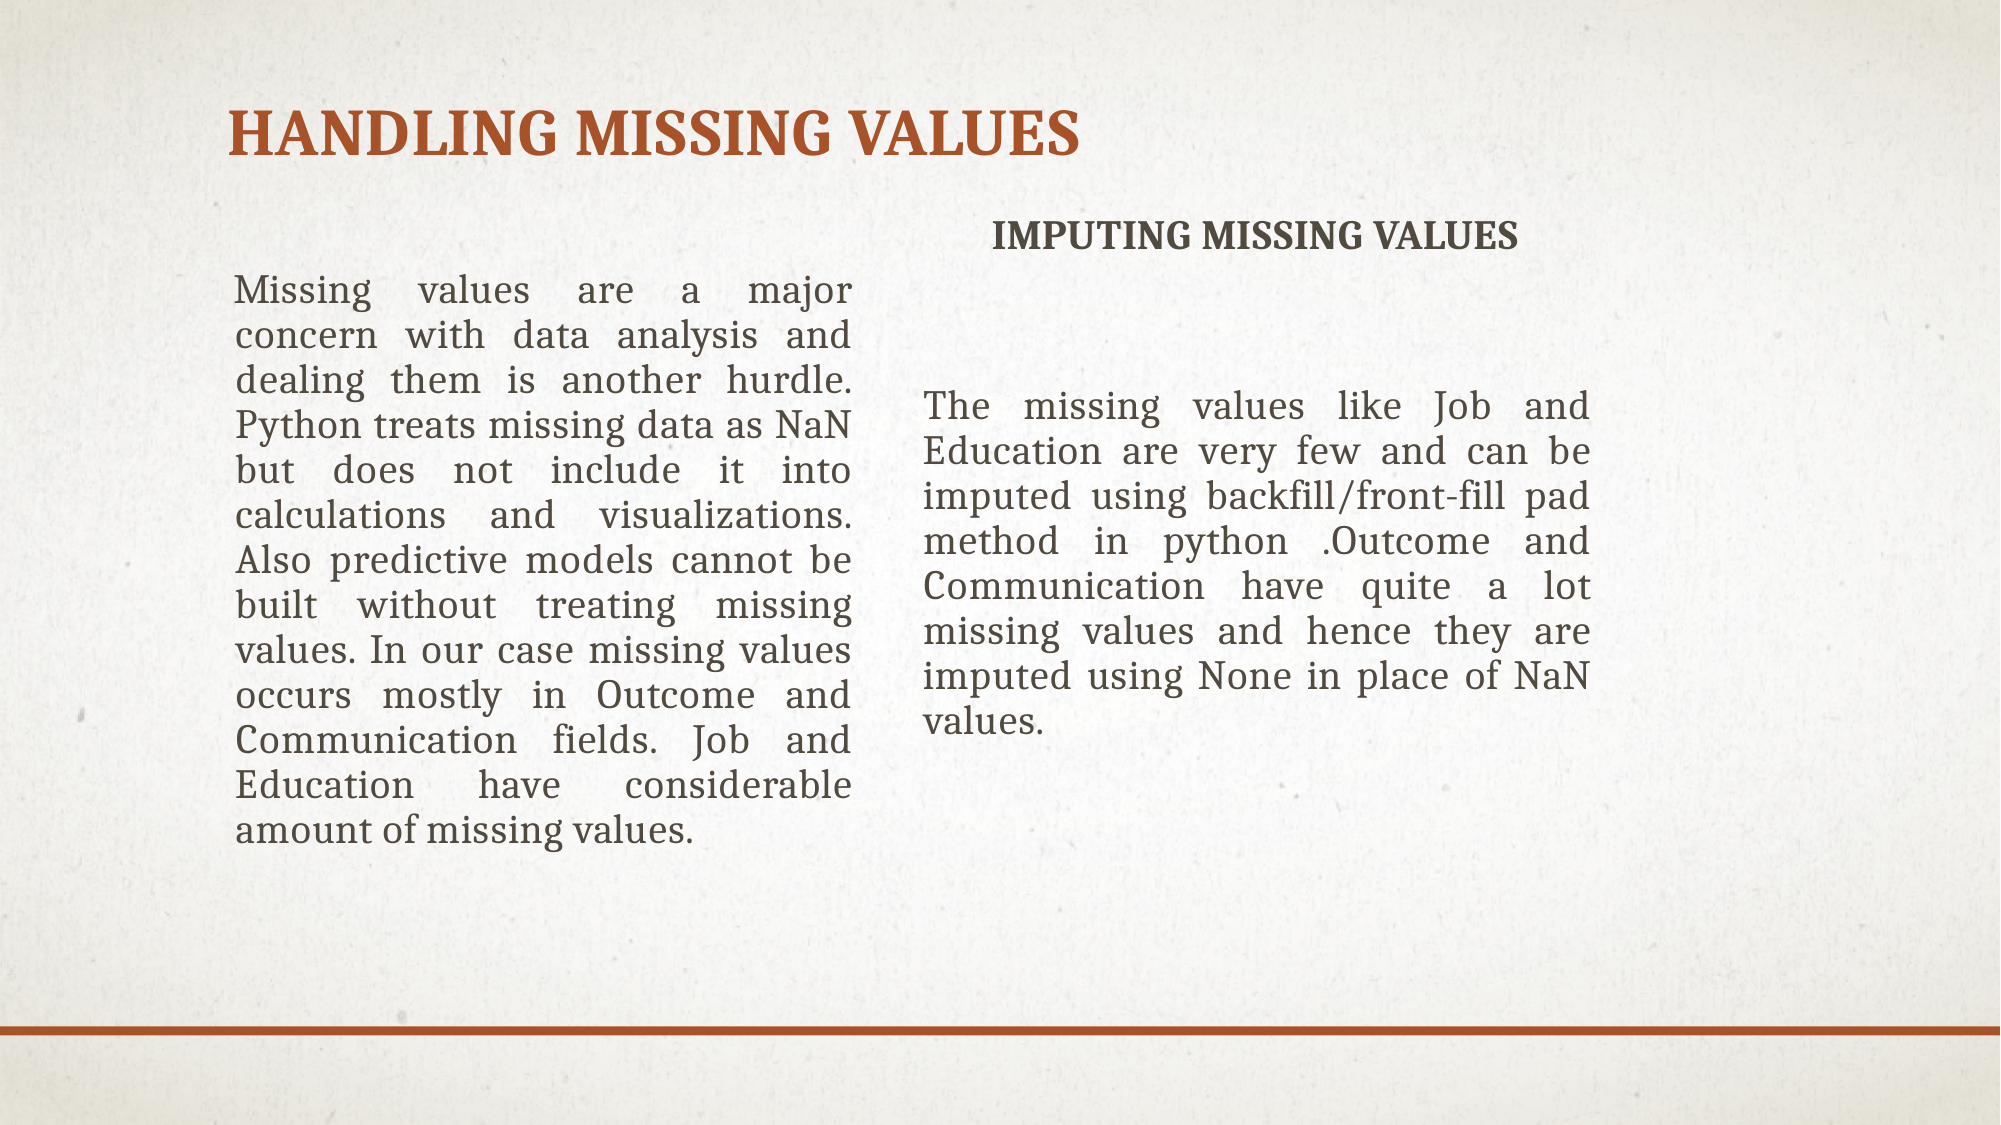

# HANDLING MISSING VALUES

Missing values are a major concern with data analysis and dealing them is another hurdle. Python treats missing data as NaN but does not include it into calculations and visualizations. Also predictive models cannot be built without treating missing values. In our case missing values occurs mostly in Outcome and Communication fields. Job and Education have considerable amount of missing values.
IMPUTING MISSING VALUES

The missing values like Job and Education are very few and can be imputed using backfill/front-fill pad method in python .Outcome and Communication have quite a lot missing values and hence they are imputed using None in place of NaN values.